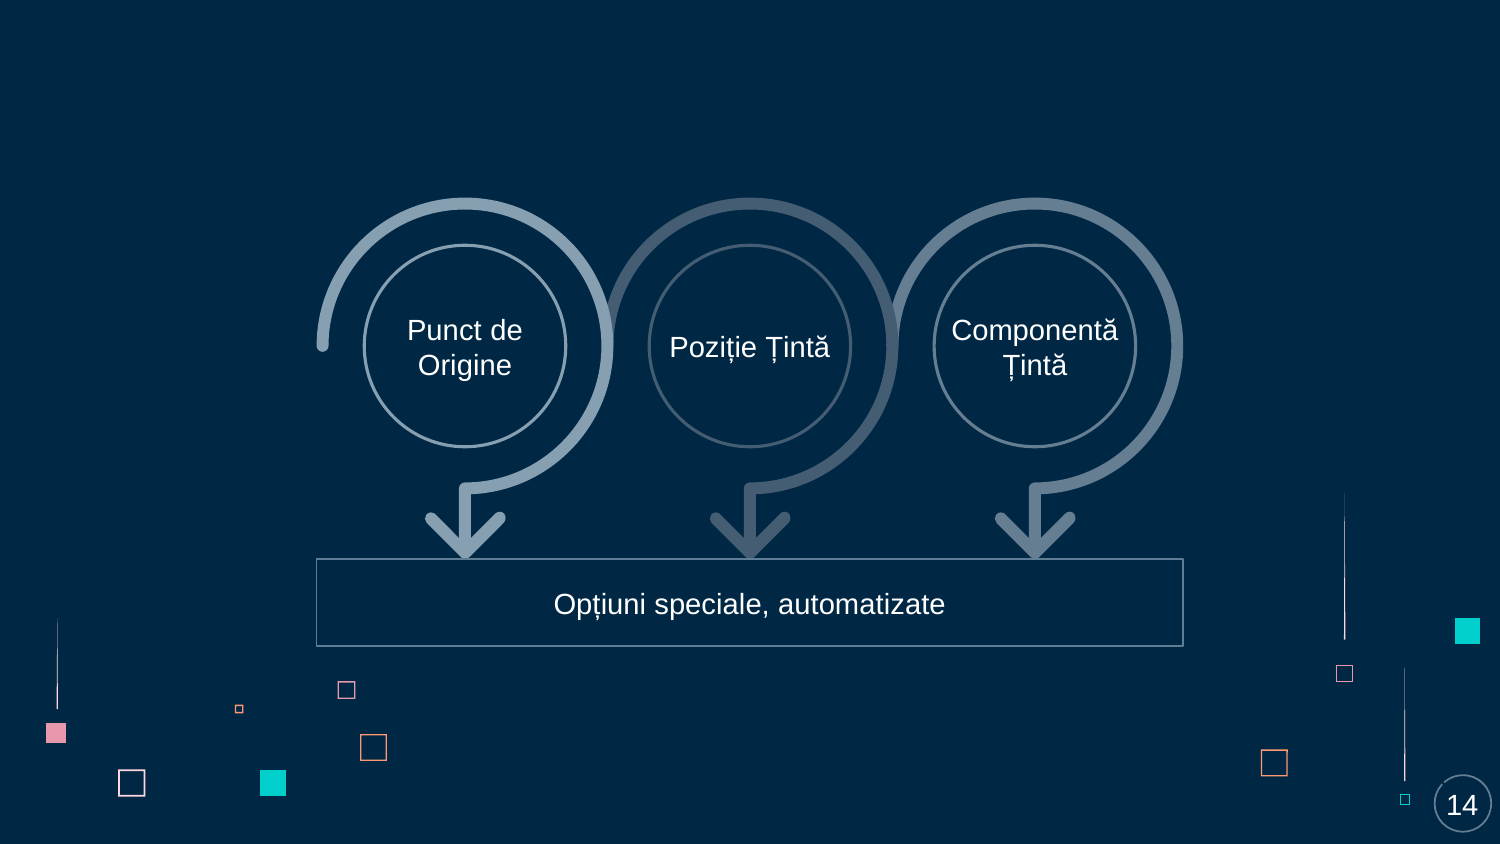

Punct de Origine
Poziție Țintă
Componentă Țintă

Opțiuni speciale, automatizate

14